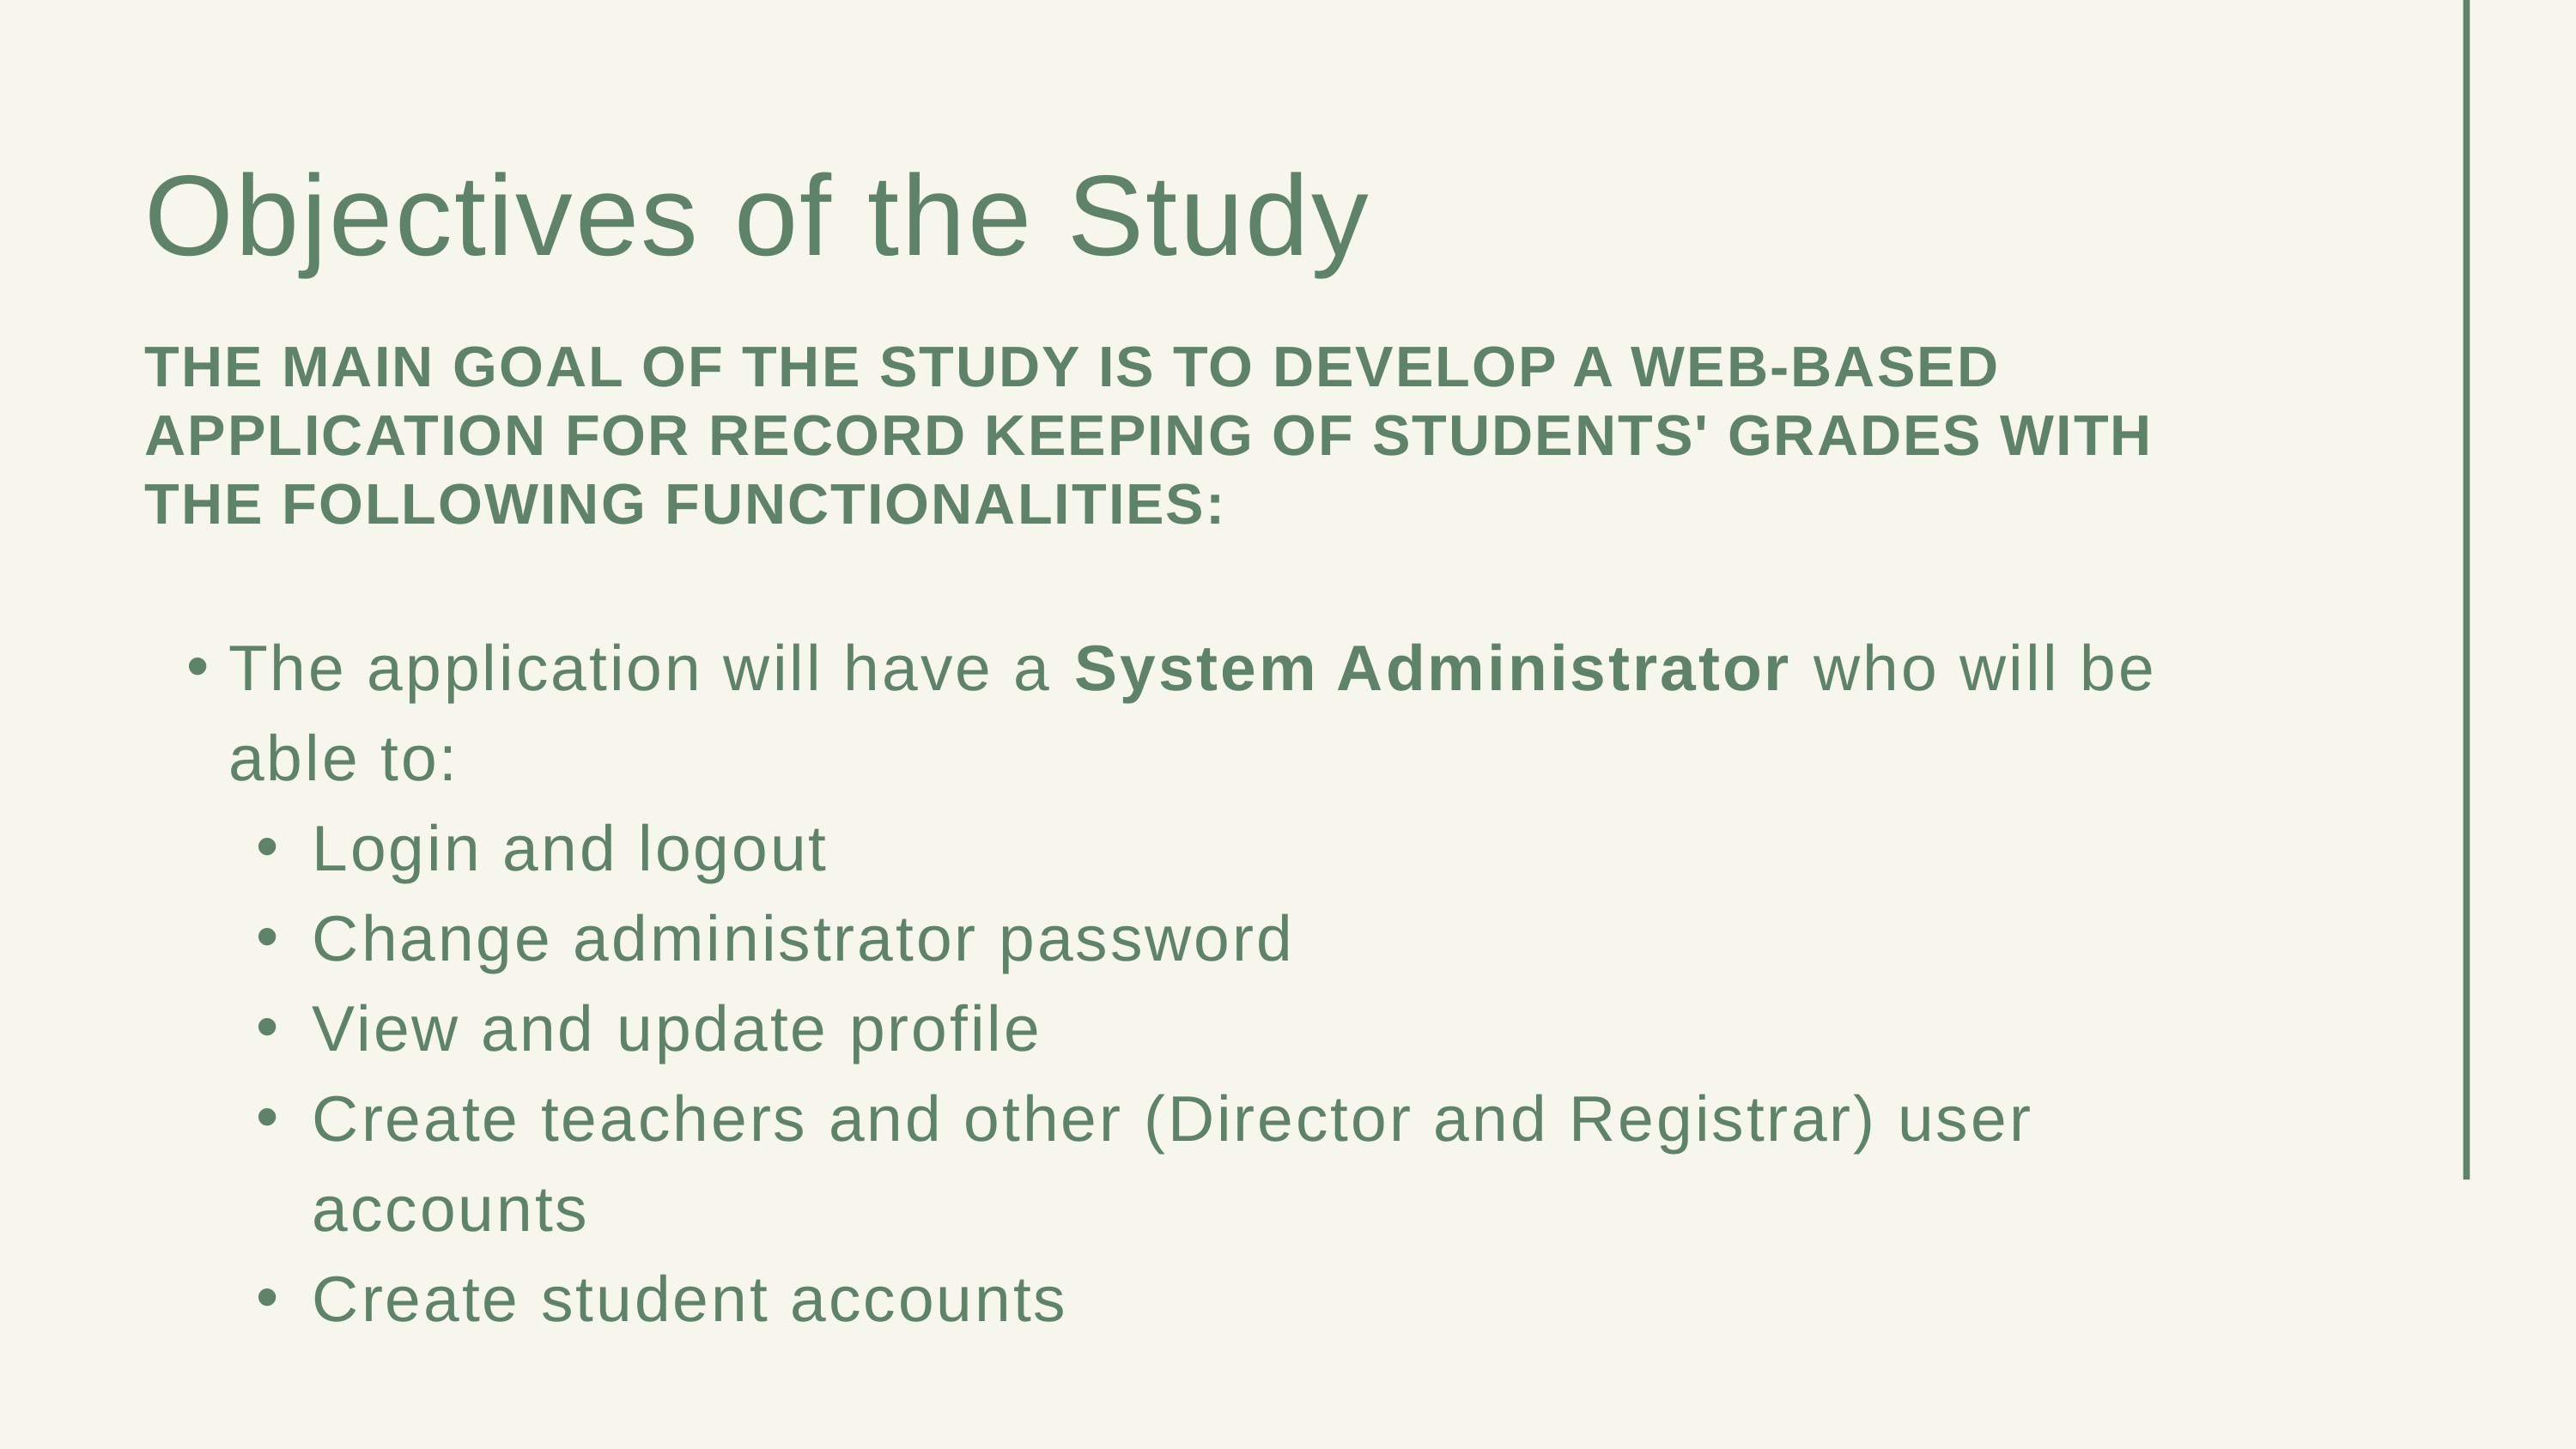

Objectives of the Study
THE MAIN GOAL OF THE STUDY IS TO DEVELOP A WEB-BASED APPLICATION FOR RECORD KEEPING OF STUDENTS' GRADES WITH THE FOLLOWING FUNCTIONALITIES:
The application will have a System Administrator who will be able to:
Login and logout
Change administrator password
View and update profile
Create teachers and other (Director and Registrar) user accounts
Create student accounts

SDCC • 2020